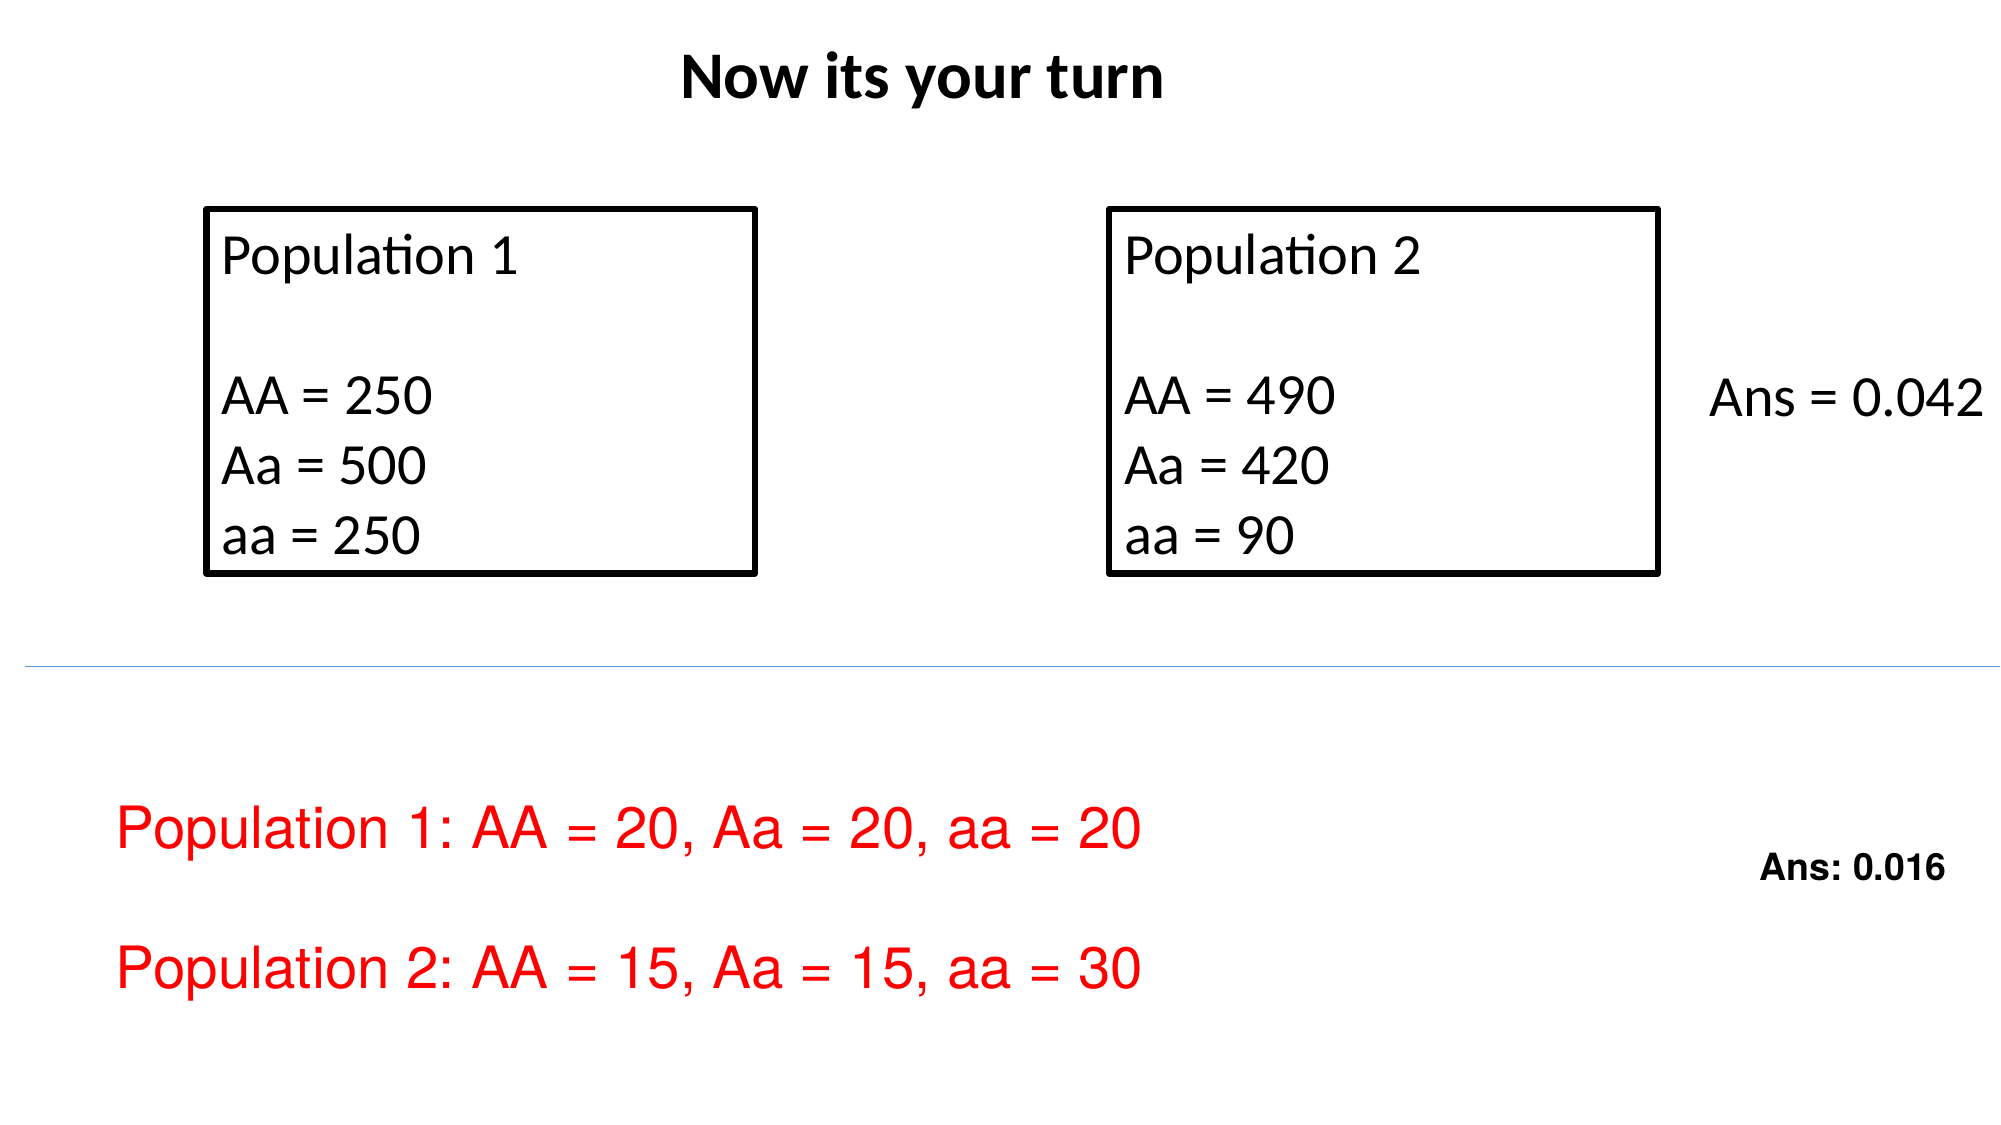

Now its your turn
Population 2

AA = 490
Aa = 420
aa = 90
Population 1

AA = 250
Aa = 500
aa = 250
Ans = 0.042
Population 1: AA = 20, Aa = 20, aa = 20

Population 2: AA = 15, Aa = 15, aa = 30
Ans: 0.016